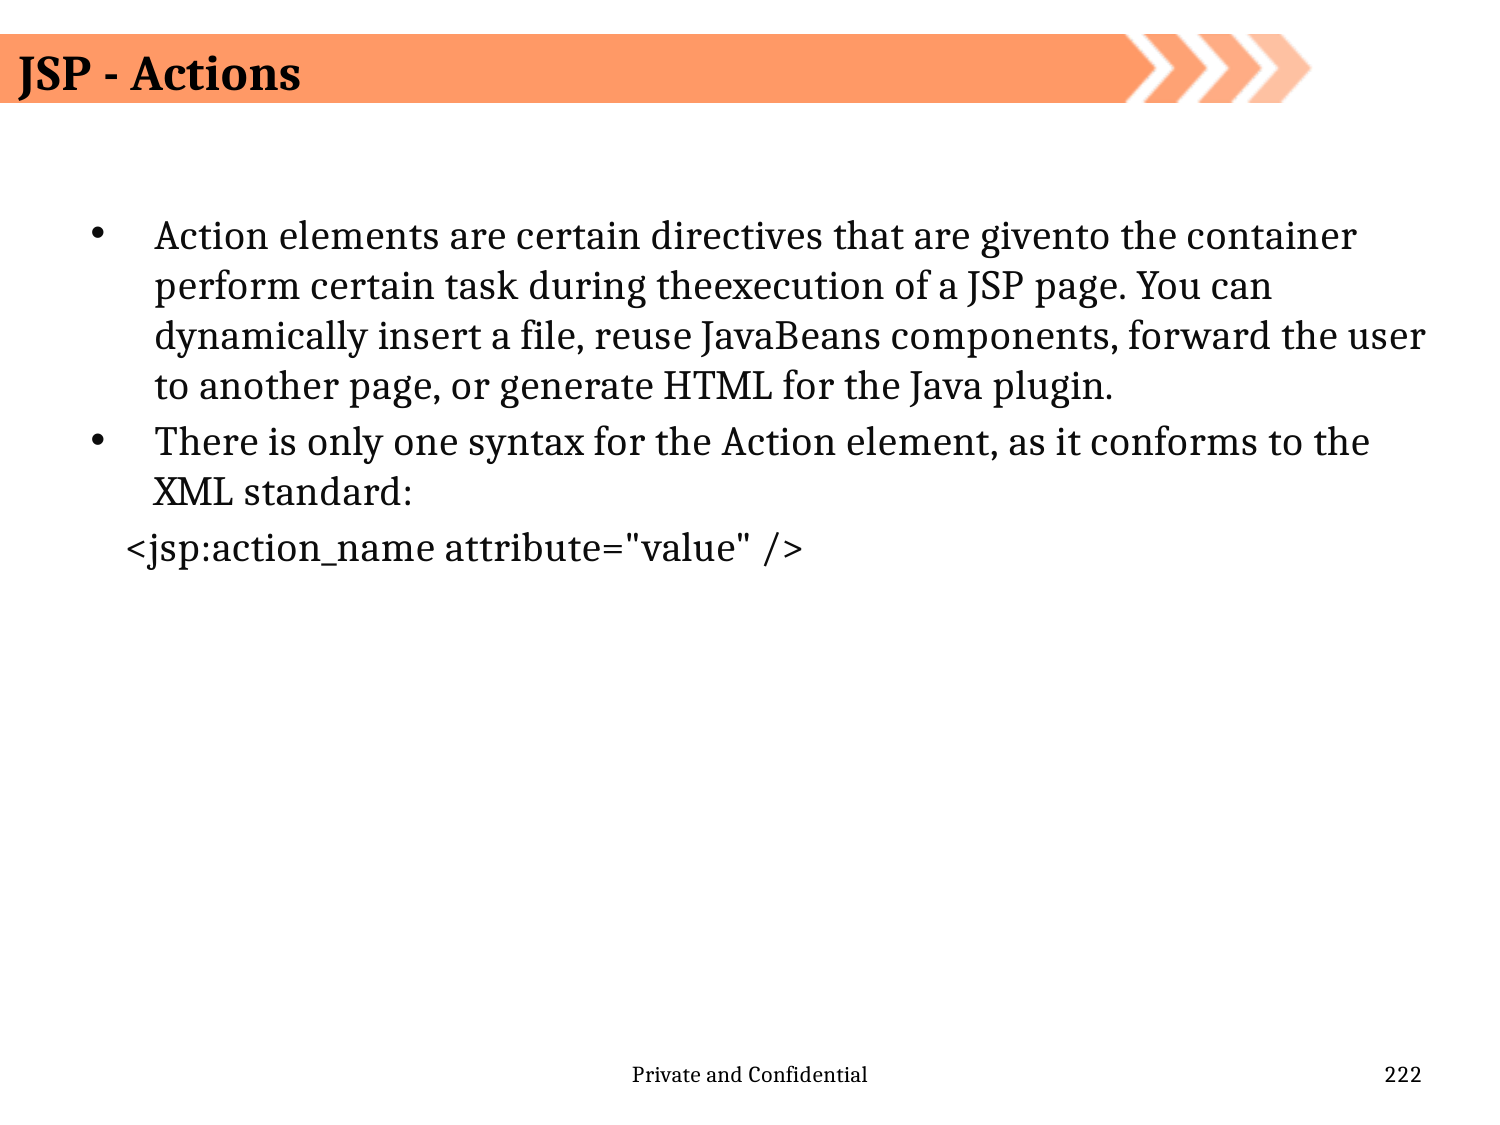

# JSP - Actions
Action elements are certain directives that are givento the container perform certain task during theexecution of a JSP page. You can dynamically insert a file, reuse JavaBeans components, forward the user to another page, or generate HTML for the Java plugin.
There is only one syntax for the Action element, as it conforms to the XML standard:
      <jsp:action_name attribute="value" />